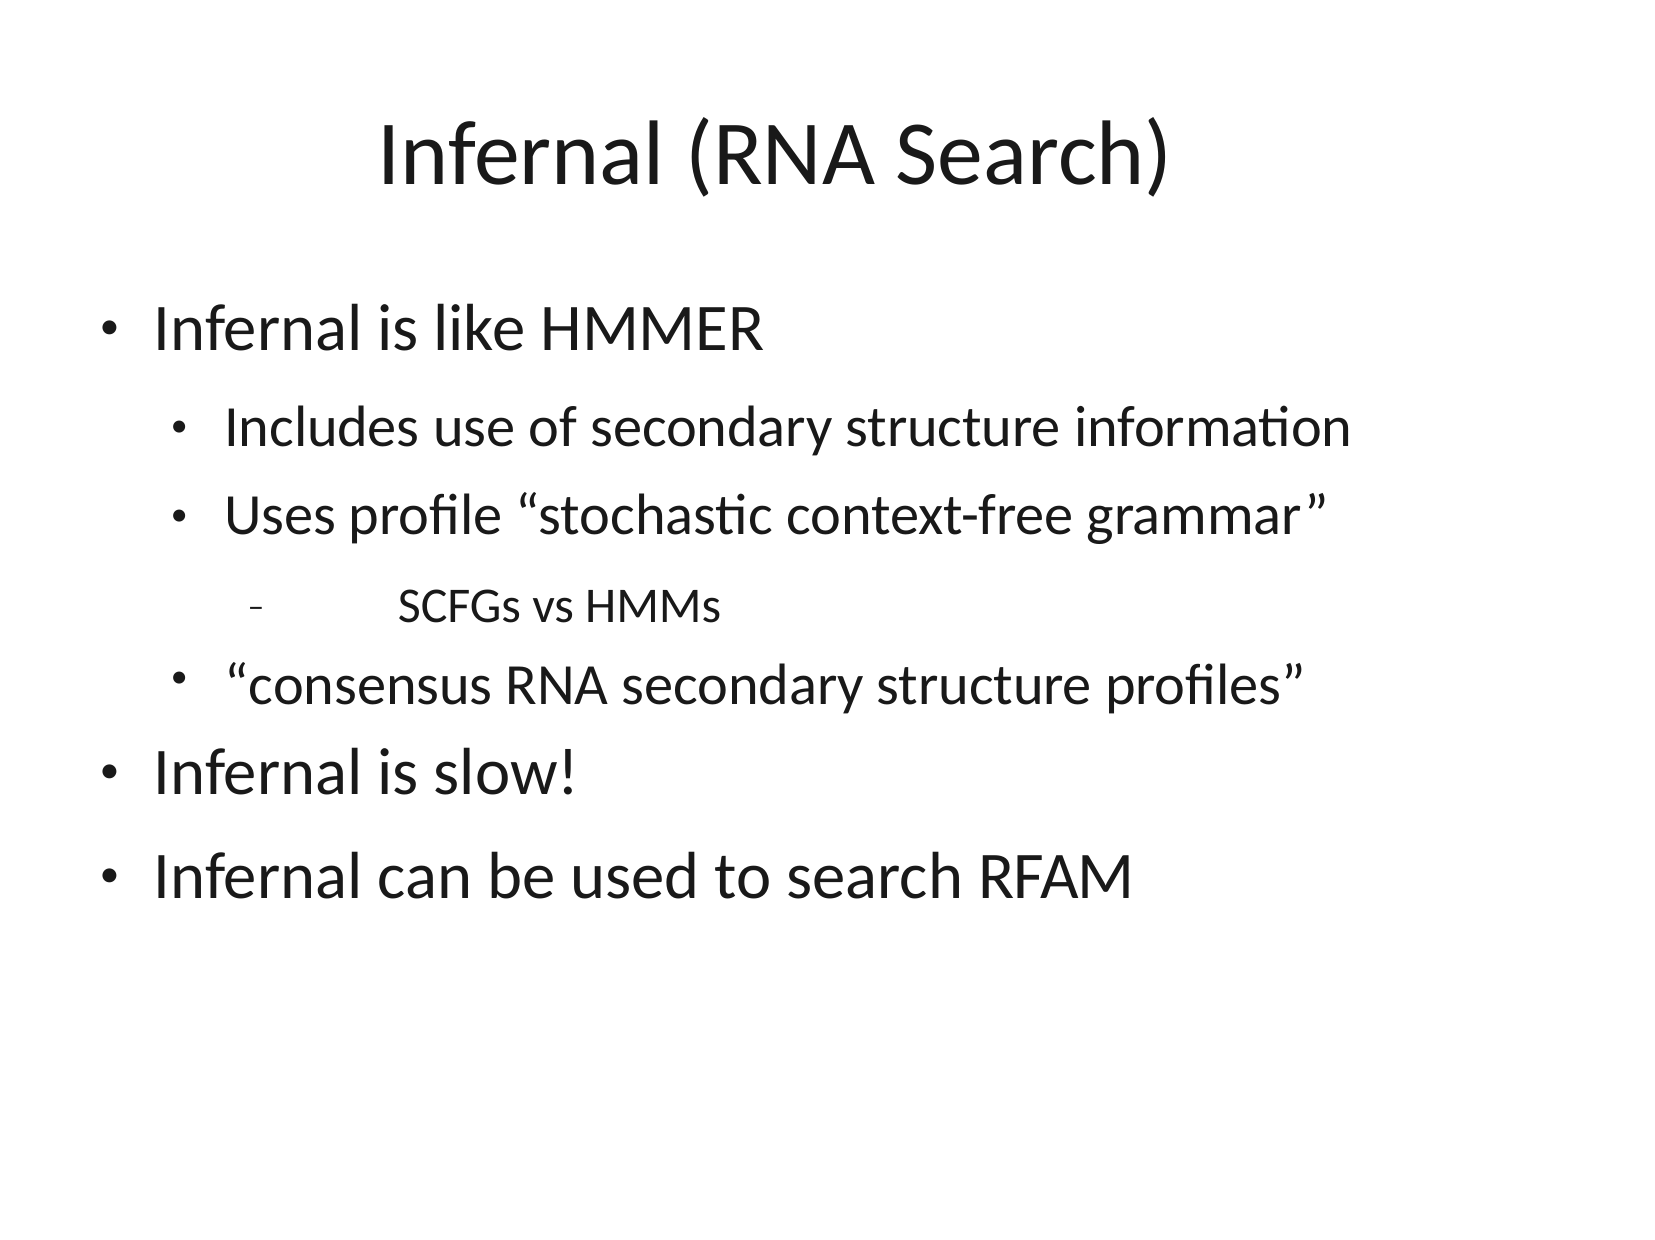

Infernal (RNA Search)
Infernal is like HMMER
●
Includes use of secondary structure information  Uses profile “stochastic context-free grammar”
–	SCFGs vs HMMs
“consensus RNA secondary structure proﬁles”
●
●
●
Infernal is slow!
Infernal can be used to search RFAM
●
●